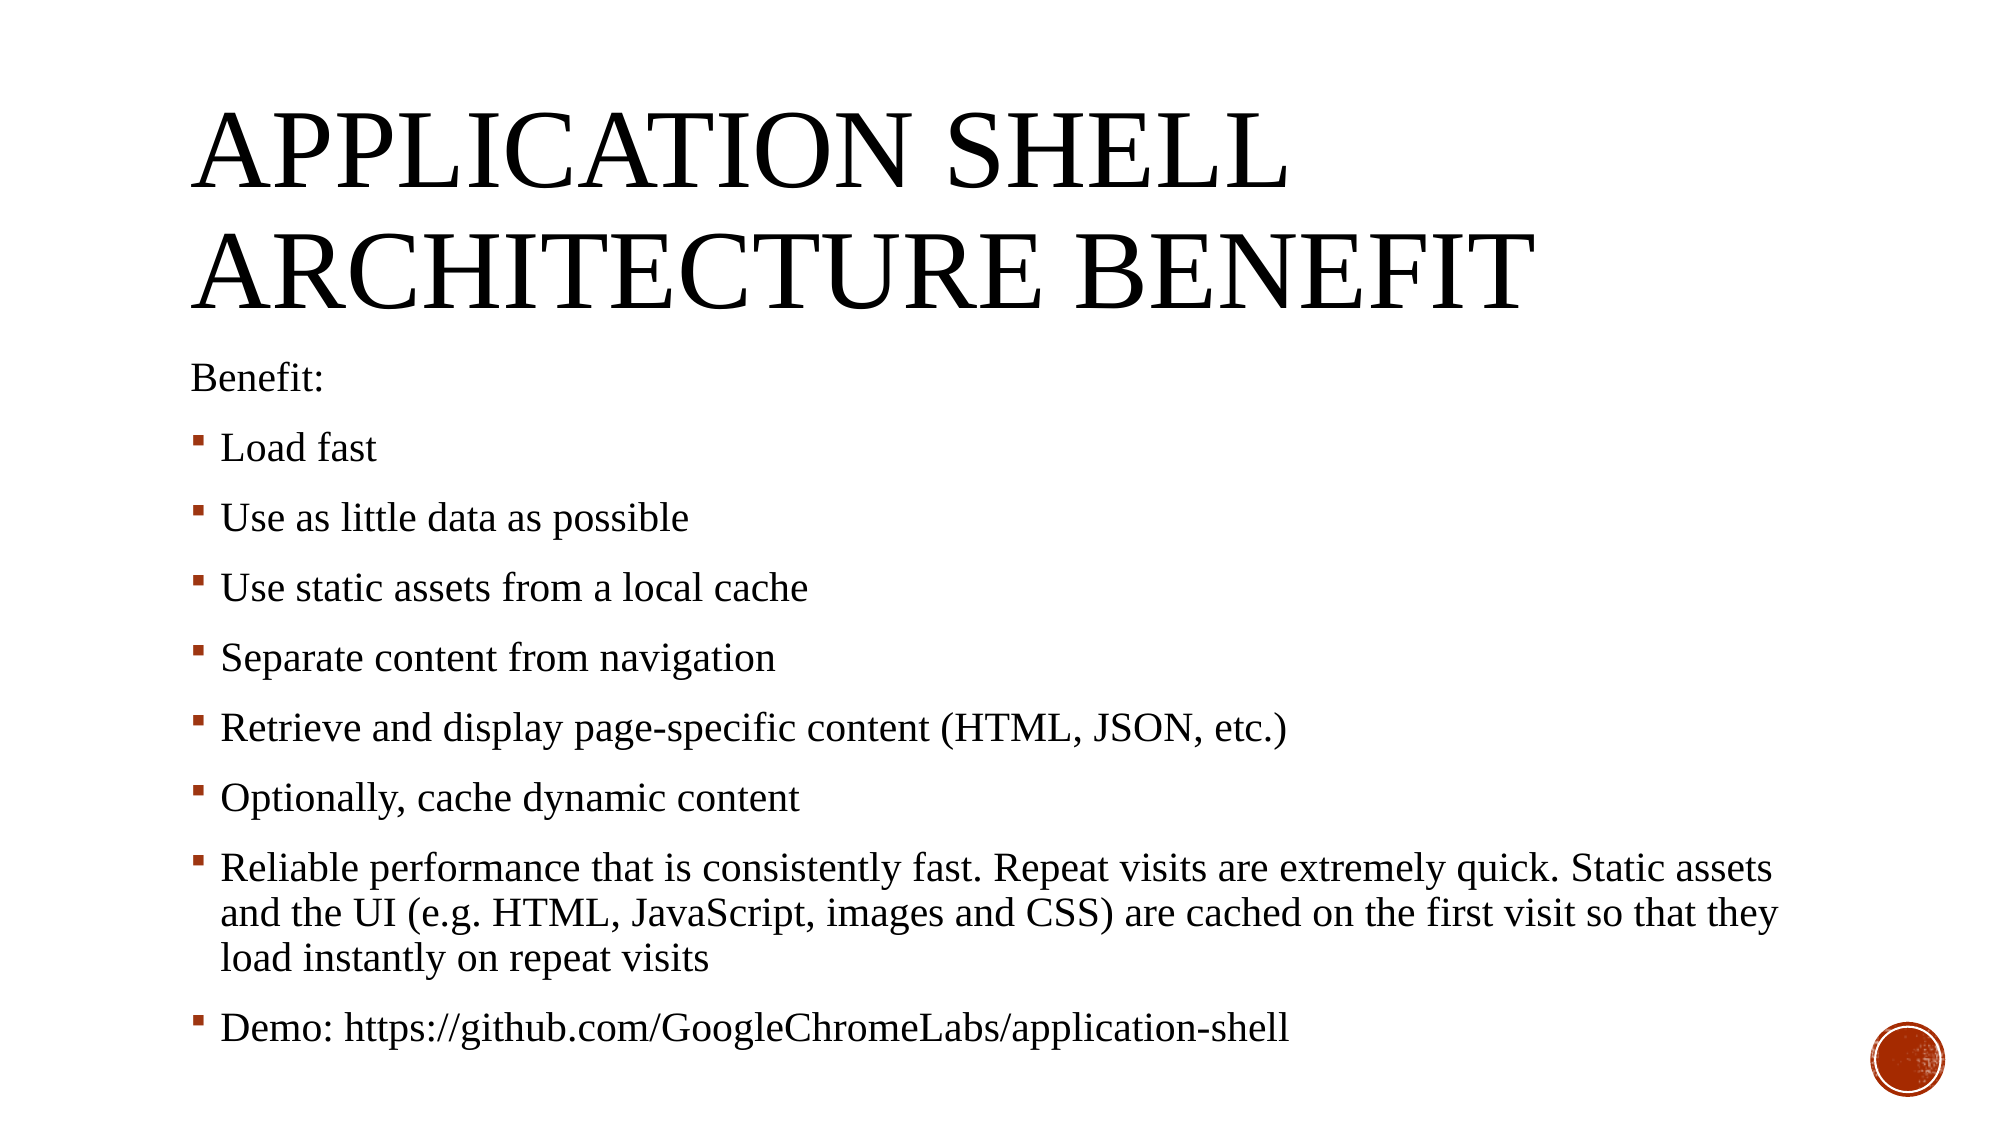

# Application Shell Architecture Benefit
Benefit:
Load fast
Use as little data as possible
Use static assets from a local cache
Separate content from navigation
Retrieve and display page-specific content (HTML, JSON, etc.)
Optionally, cache dynamic content
Reliable performance that is consistently fast. Repeat visits are extremely quick. Static assets and the UI (e.g. HTML, JavaScript, images and CSS) are cached on the first visit so that they load instantly on repeat visits
Demo: https://github.com/GoogleChromeLabs/application-shell